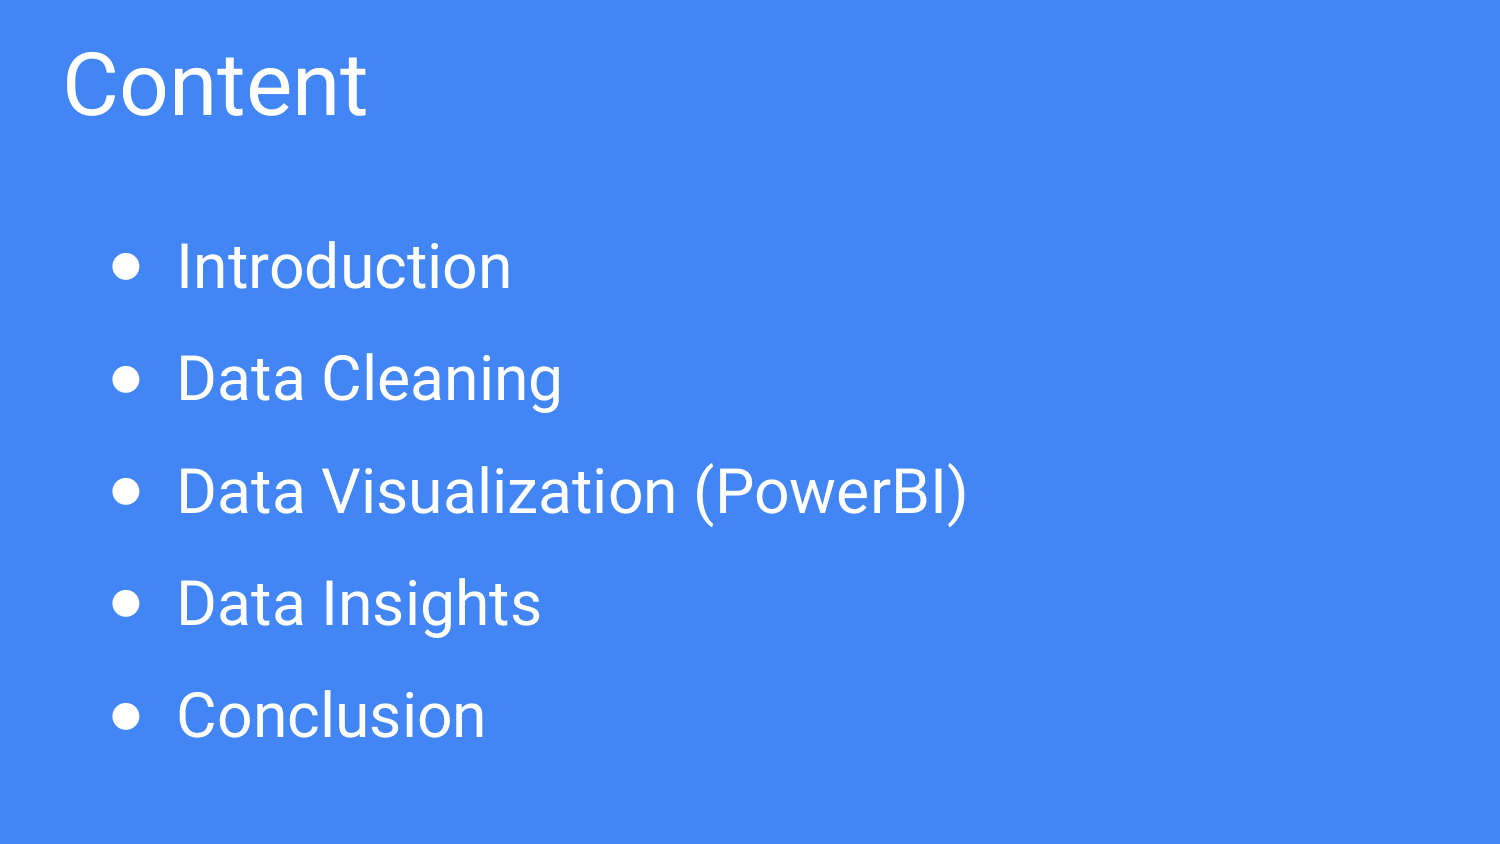

# Content
Introduction
Data Cleaning
Data Visualization (PowerBI)
Data Insights
Conclusion